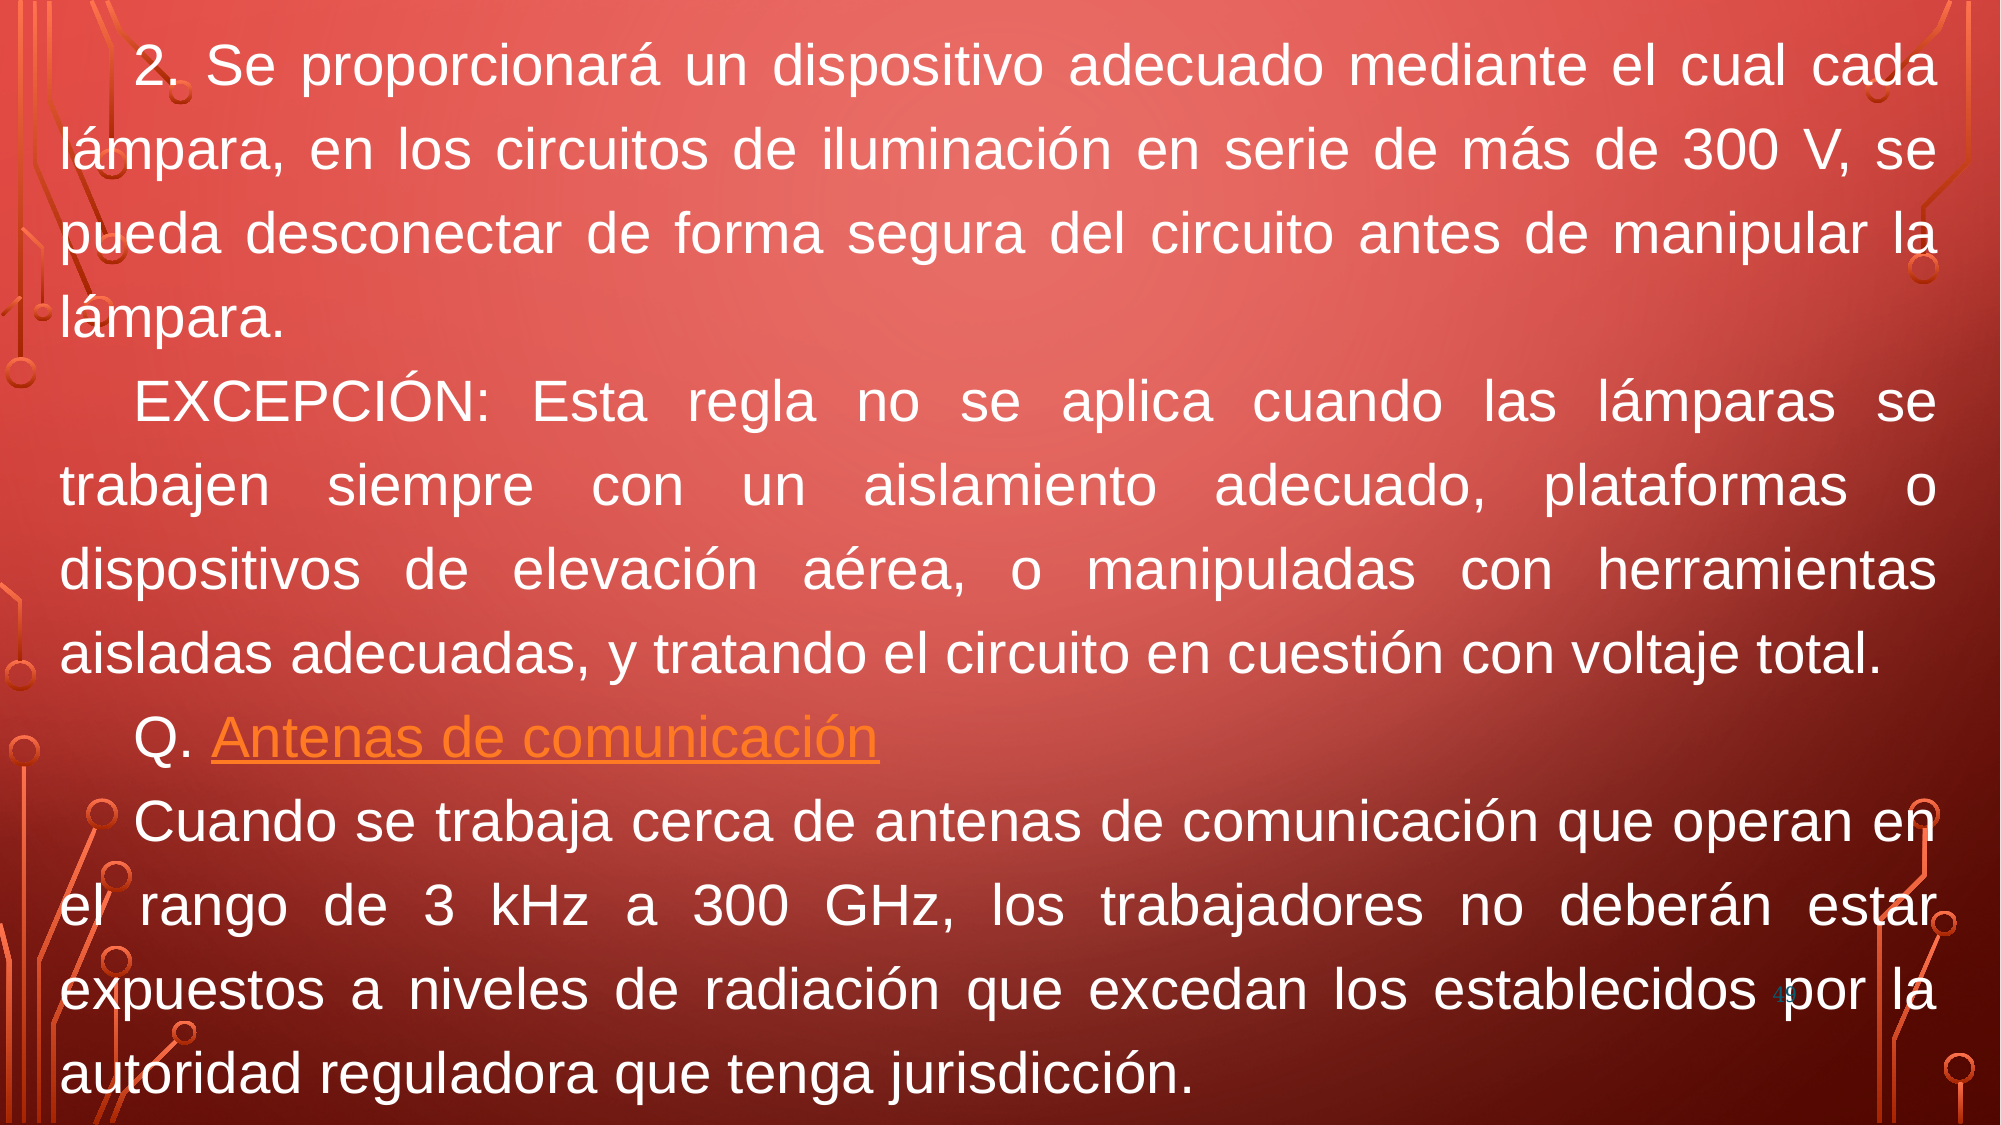

2. Se proporcionará un dispositivo adecuado mediante el cual cada lámpara, en los circuitos de iluminación en serie de más de 300 V, se pueda desconectar de forma segura del circuito antes de manipular la lámpara.
EXCEPCIÓN: Esta regla no se aplica cuando las lámparas se trabajen siempre con un aislamiento adecuado, plataformas o dispositivos de elevación aérea, o manipuladas con herramientas aisladas adecuadas, y tratando el circuito en cuestión con voltaje total.
Q. Antenas de comunicación
Cuando se trabaja cerca de antenas de comunicación que operan en el rango de 3 kHz a 300 GHz, los trabajadores no deberán estar expuestos a niveles de radiación que excedan los establecidos por la autoridad reguladora que tenga jurisdicción.
49